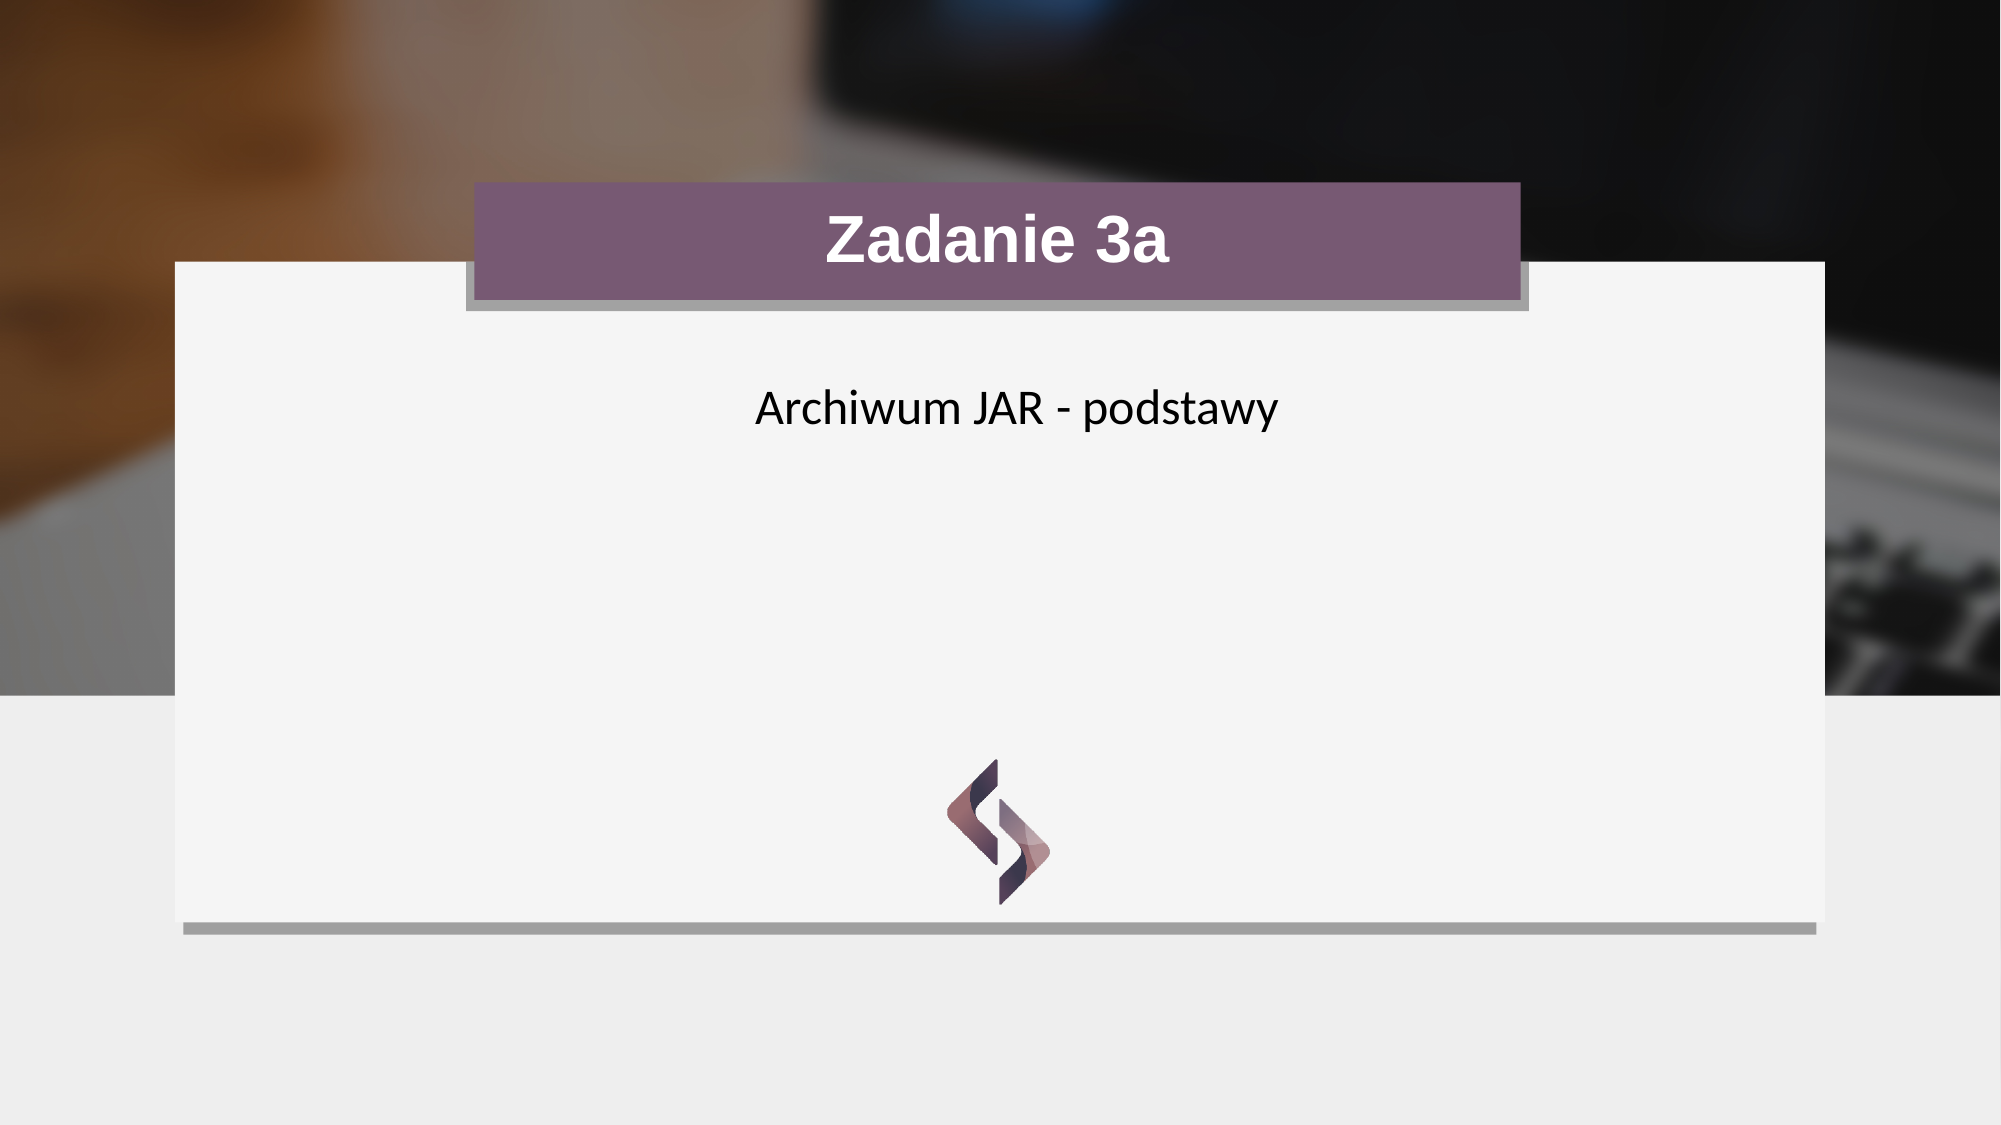

# Zadanie 3a

Archiwum JAR - podstawy